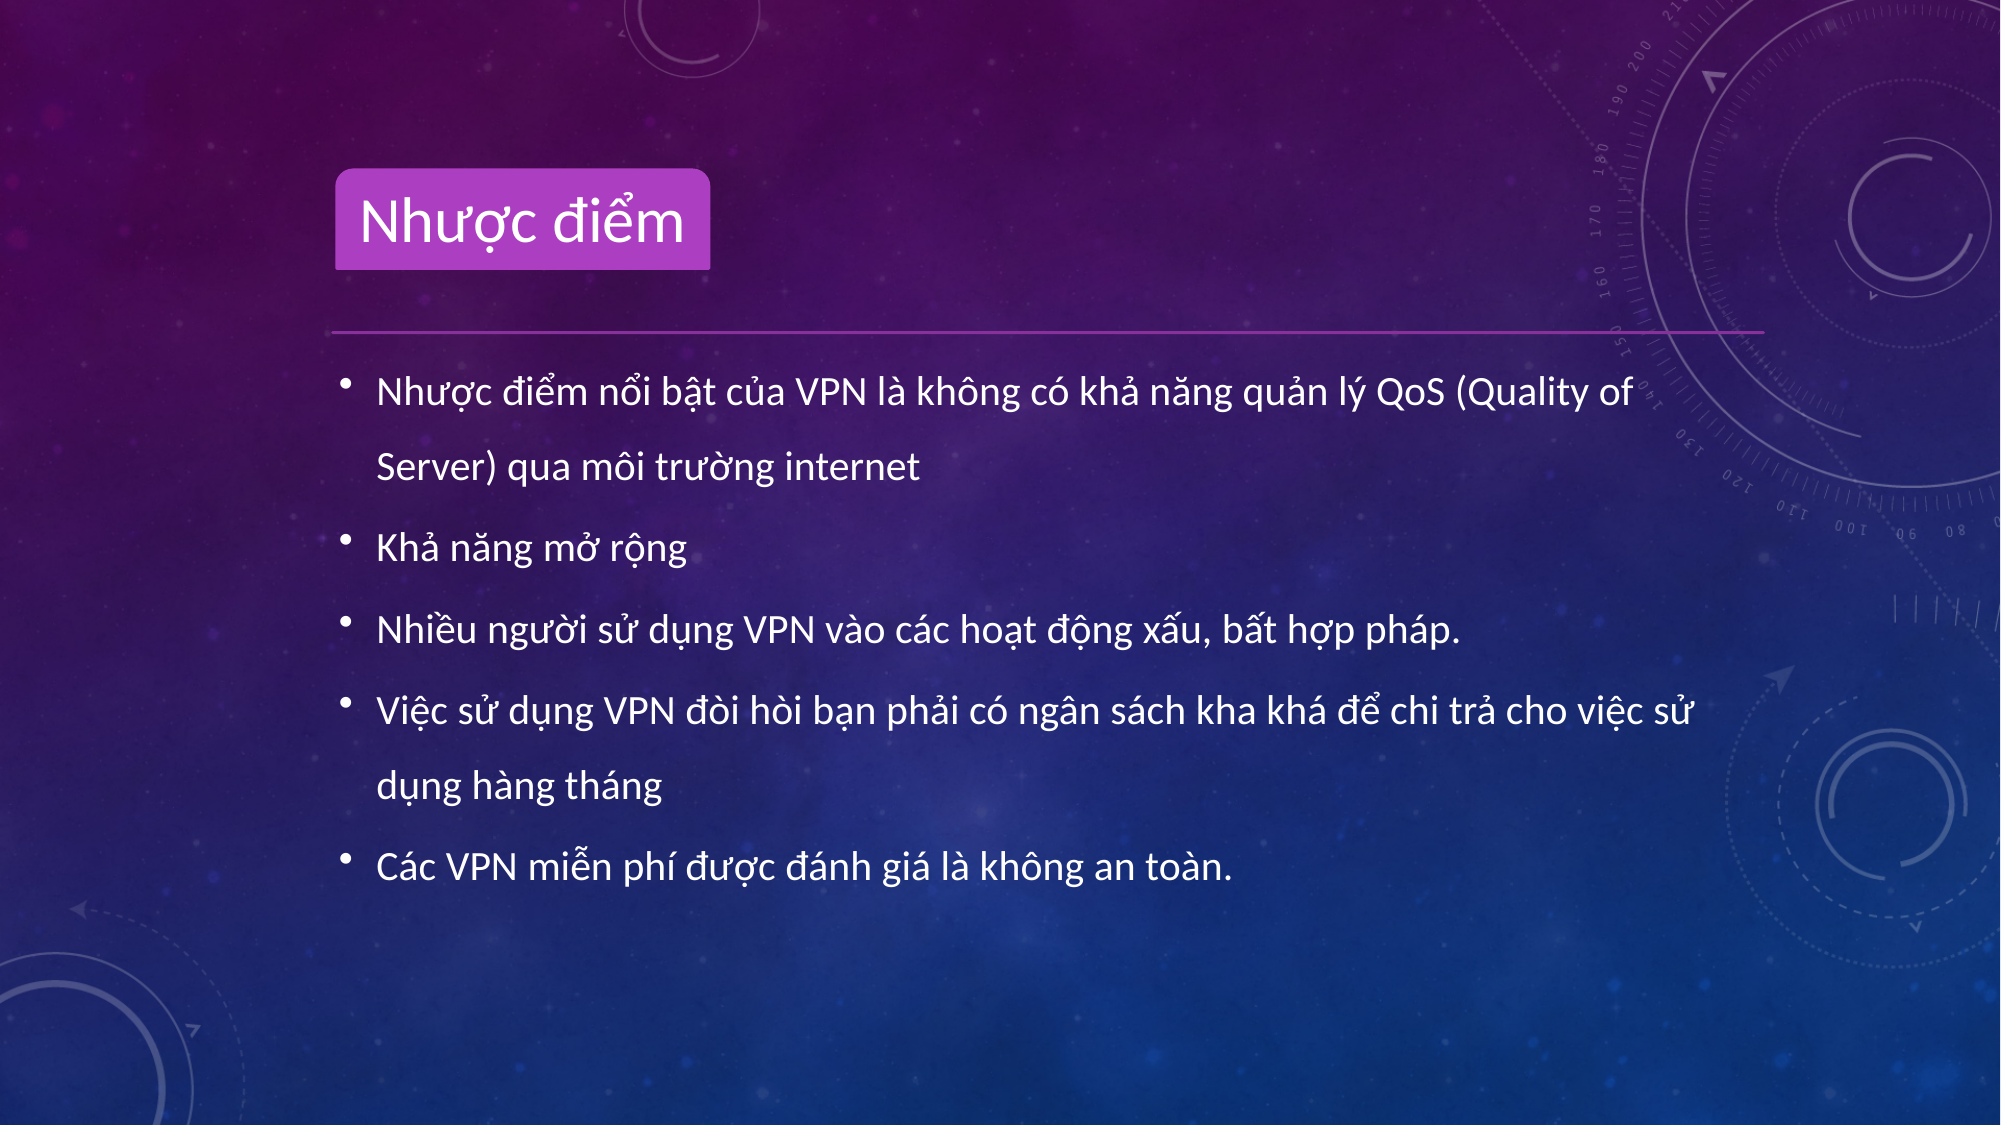

Nhược điểm
Nhược điểm nổi bật của VPN là không có khả năng quản lý QoS (Quality of Server) qua môi trường internet
Khả năng mở rộng
Nhiều người sử dụng VPN vào các hoạt động xấu, bất hợp pháp.
Việc sử dụng VPN đòi hòi bạn phải có ngân sách kha khá để chi trả cho việc sử dụng hàng tháng
Các VPN miễn phí được đánh giá là không an toàn.